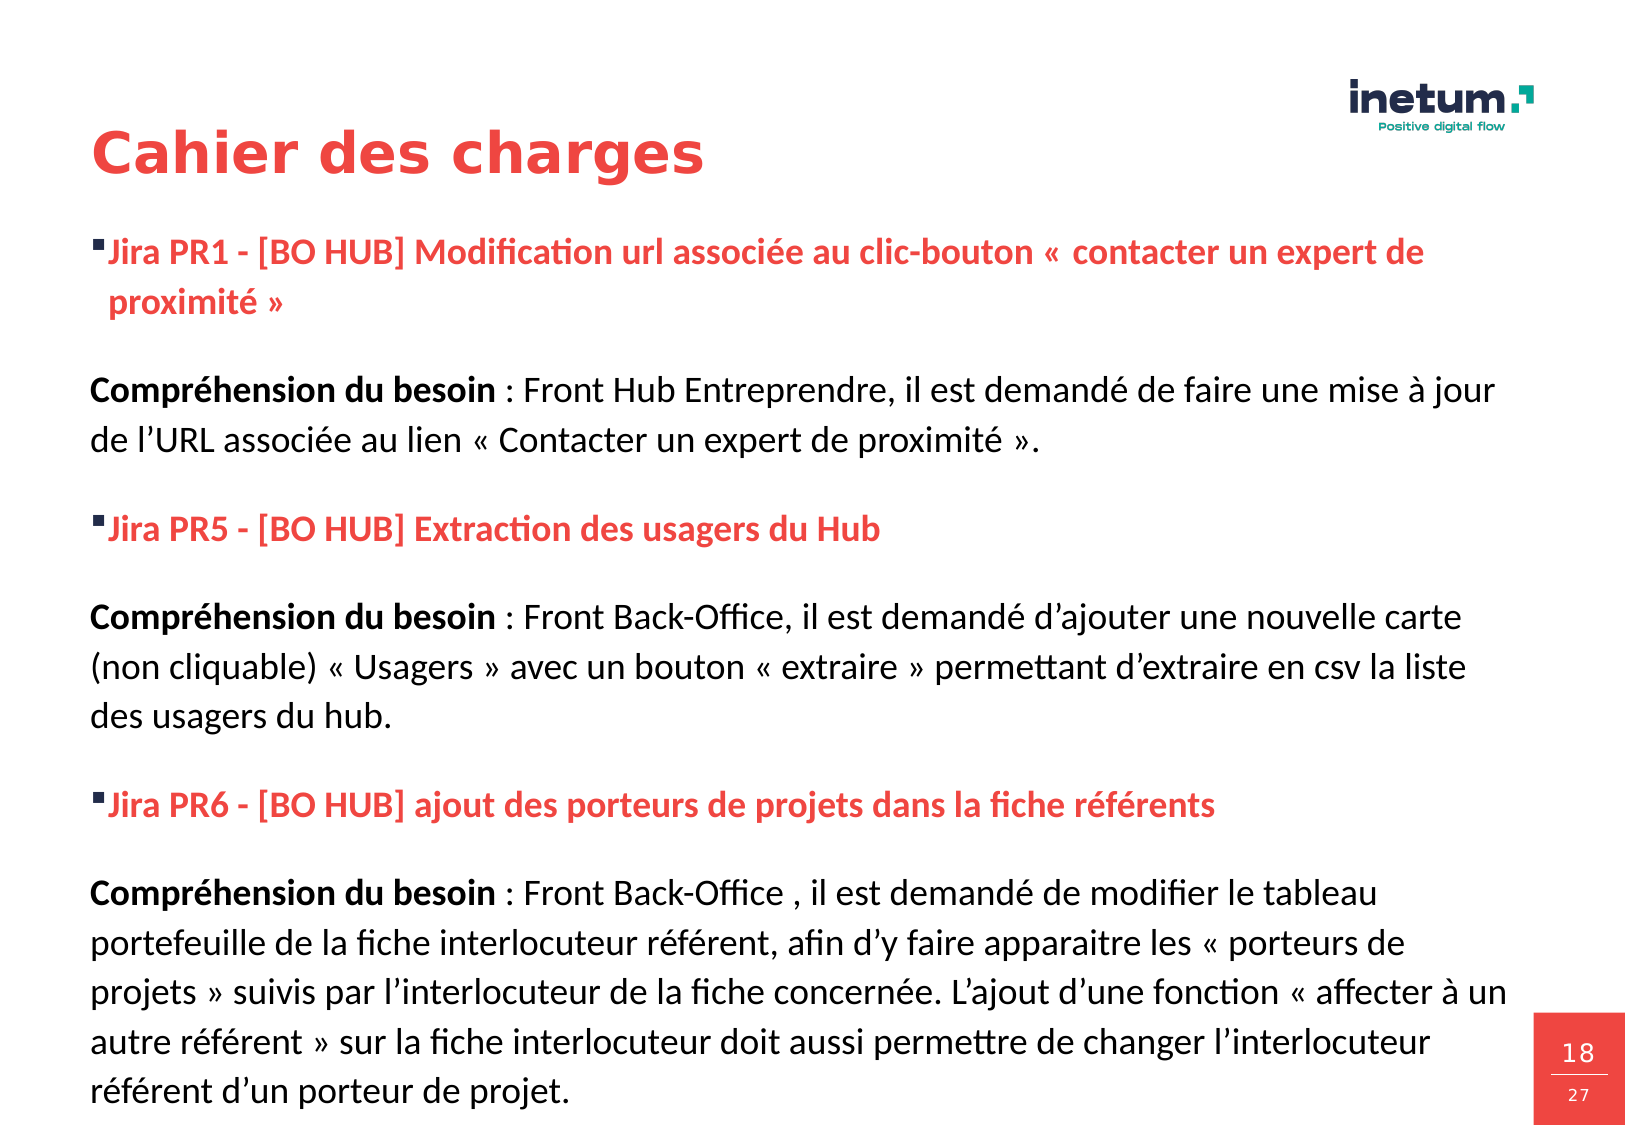

# Cahier des charges
Jira PR1 - [BO HUB] Modification url associée au clic-bouton « contacter un expert de proximité »
Compréhension du besoin : Front Hub Entreprendre, il est demandé de faire une mise à jour de l’URL associée au lien « Contacter un expert de proximité ».
Jira PR5 - [BO HUB] Extraction des usagers du Hub
Compréhension du besoin : Front Back-Office, il est demandé d’ajouter une nouvelle carte (non cliquable) « Usagers » avec un bouton « extraire » permettant d’extraire en csv la liste des usagers du hub.
Jira PR6 - [BO HUB] ajout des porteurs de projets dans la fiche référents
Compréhension du besoin : Front Back-Office , il est demandé de modifier le tableau portefeuille de la fiche interlocuteur référent, afin d’y faire apparaitre les « porteurs de projets » suivis par l’interlocuteur de la fiche concernée. L’ajout d’une fonction « affecter à un autre référent » sur la fiche interlocuteur doit aussi permettre de changer l’interlocuteur référent d’un porteur de projet.